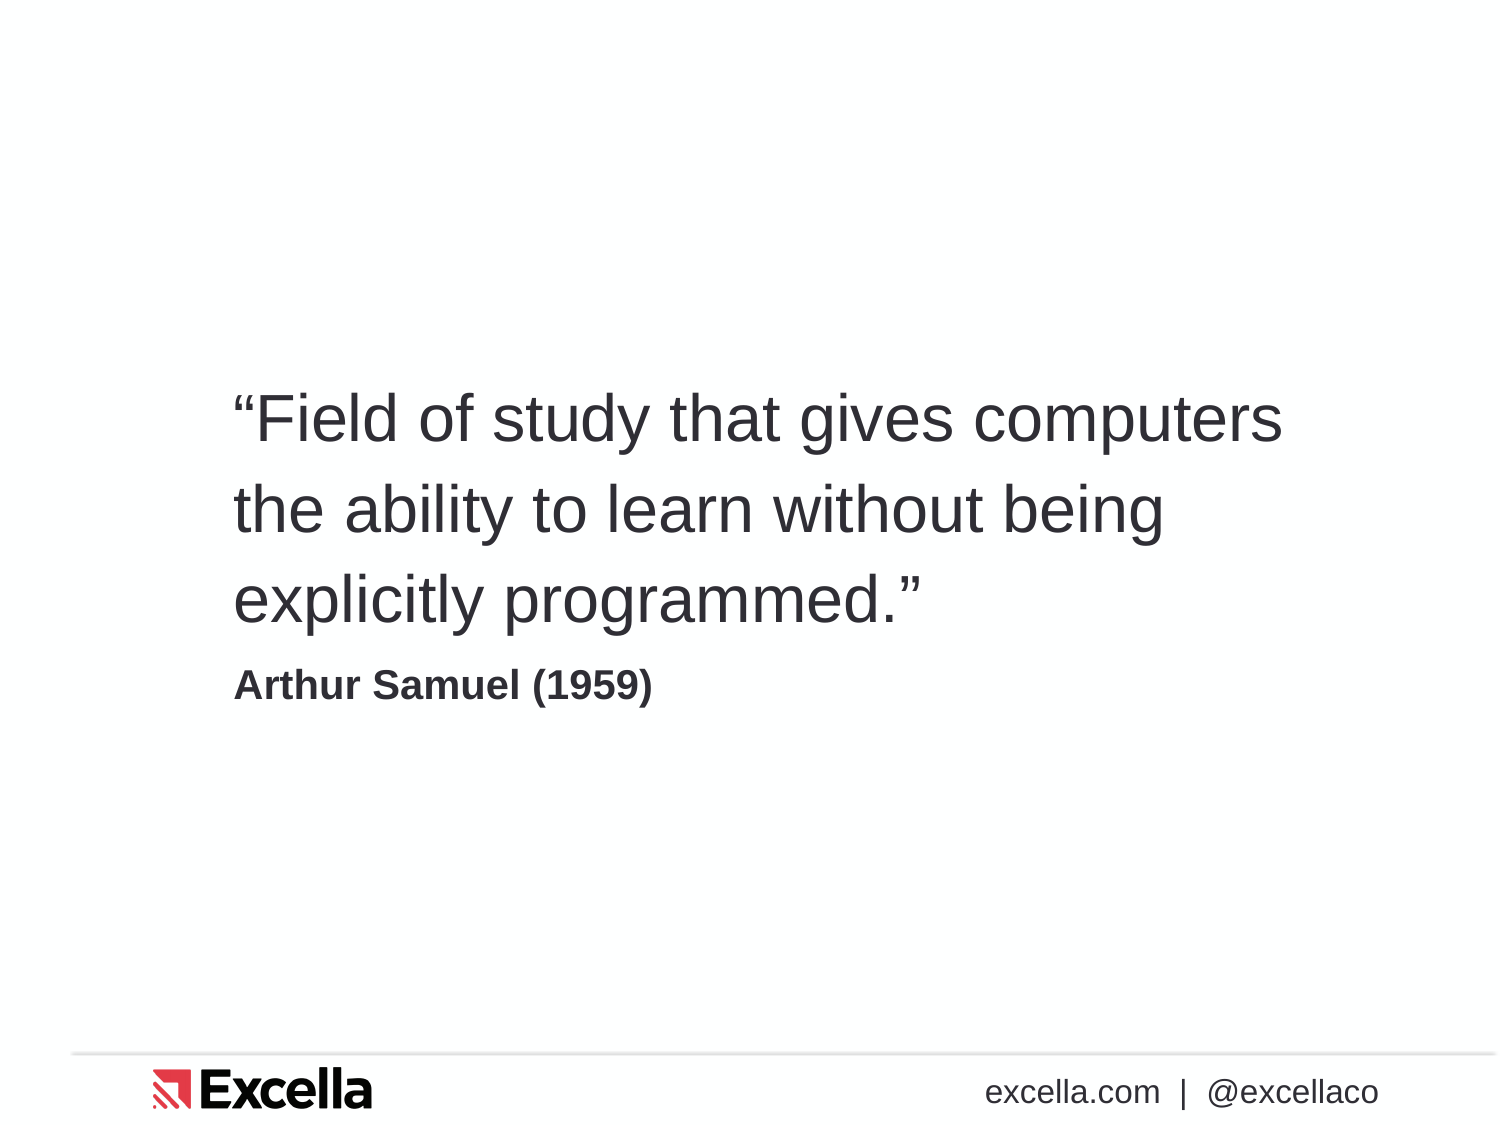

“Field of study that gives computers the ability to learn without being explicitly programmed.”
Arthur Samuel (1959)